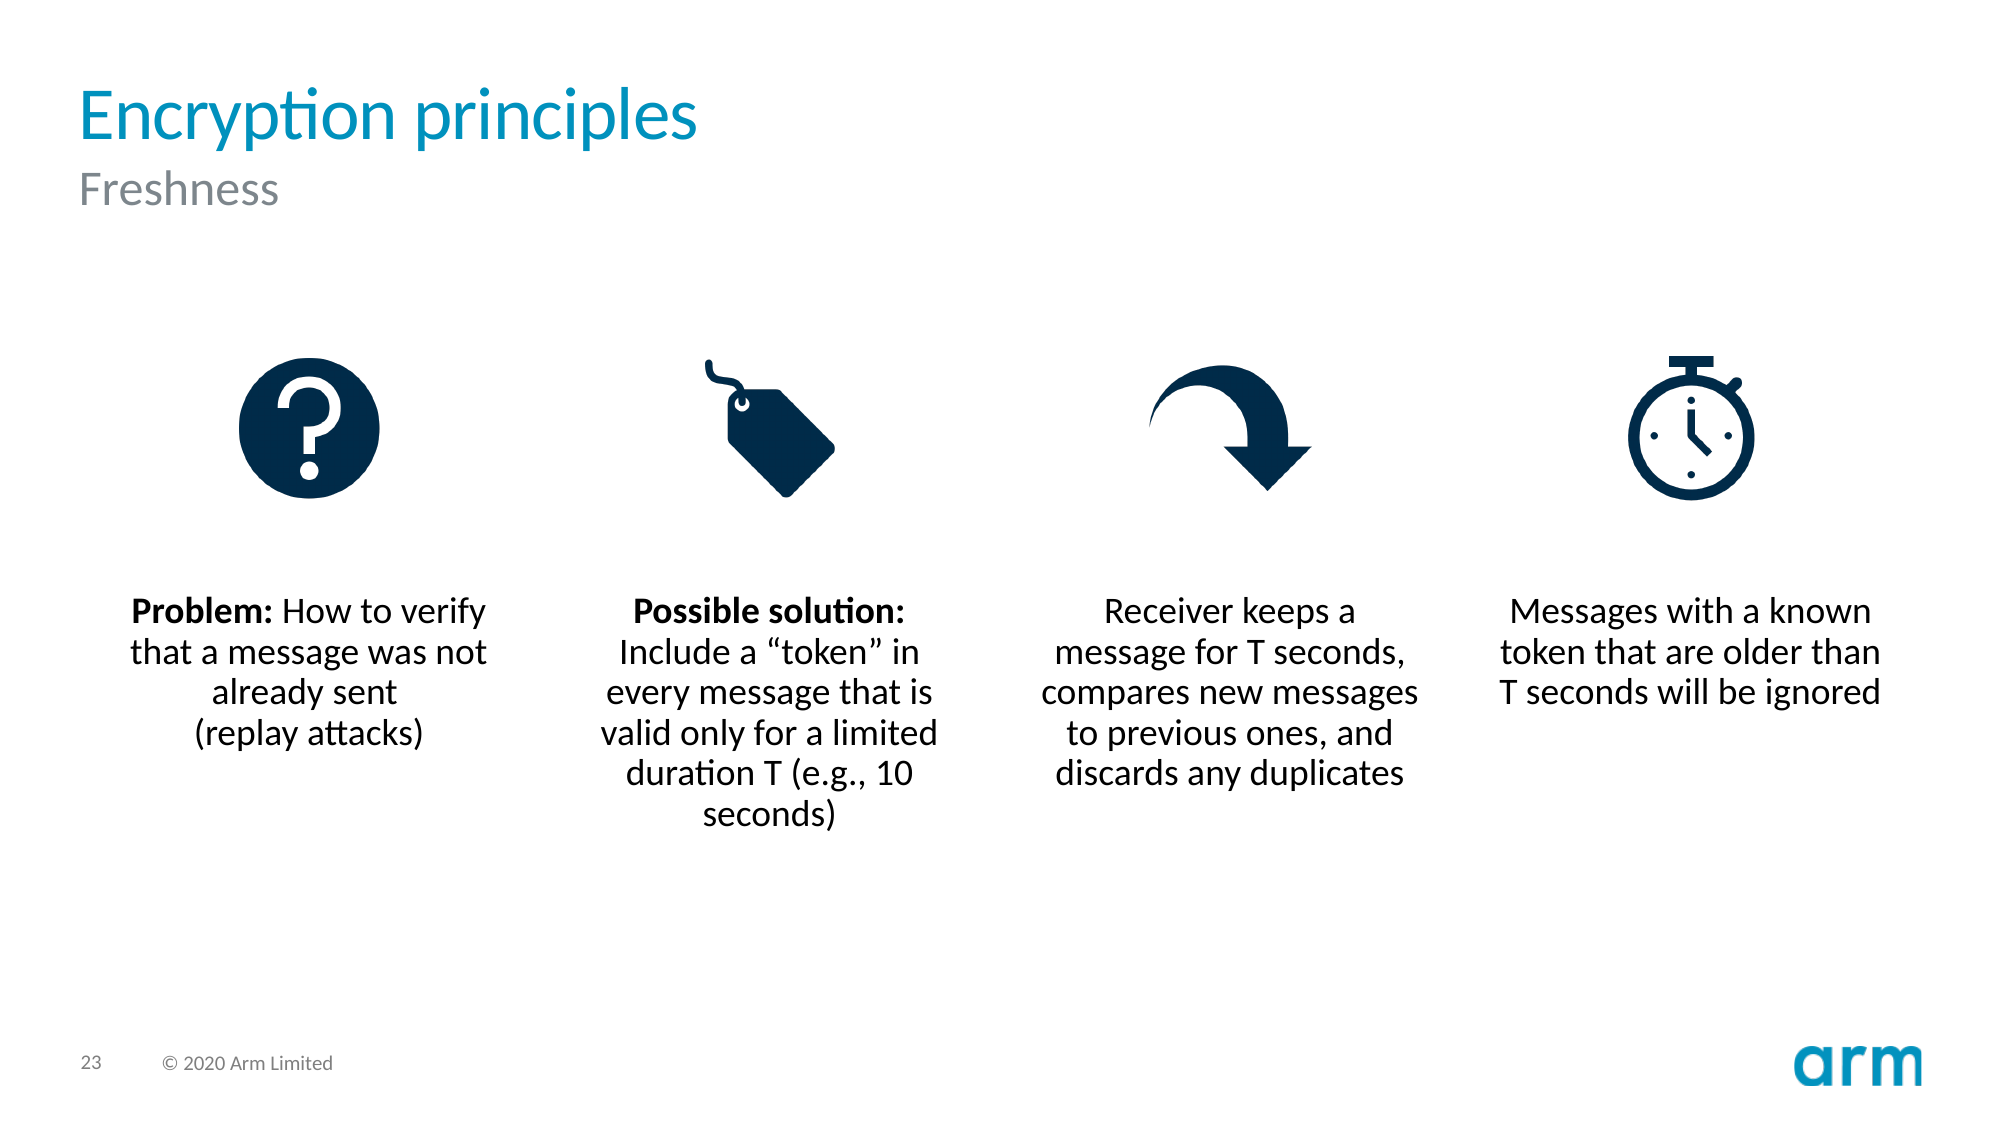

# Encryption principles
Freshness
Problem: How to verify that a message was not already sent
(replay attacks)
Possible solution: Include a “token” in every message that is valid only for a limited duration T (e.g., 10 seconds)
Receiver keeps a message for T seconds, compares new messages to previous ones, and discards any duplicates
Messages with a known token that are older than T seconds will be ignored